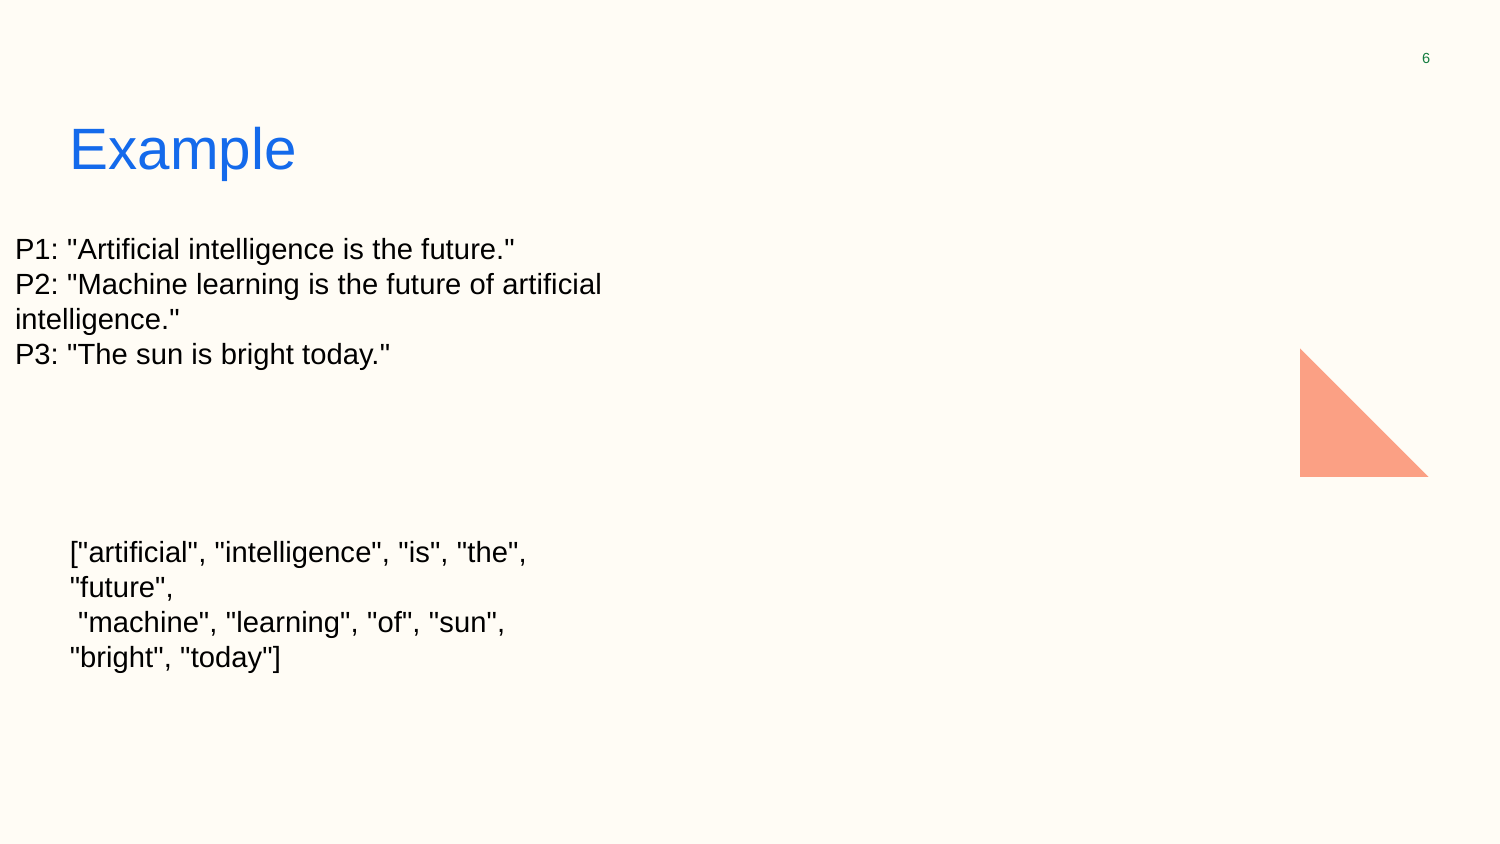

6
# Example
P1: "Artificial intelligence is the future."
P2: "Machine learning is the future of artificial intelligence."
P3: "The sun is bright today."

["artificial", "intelligence", "is", "the", "future",
 "machine", "learning", "of", "sun", "bright", "today"]